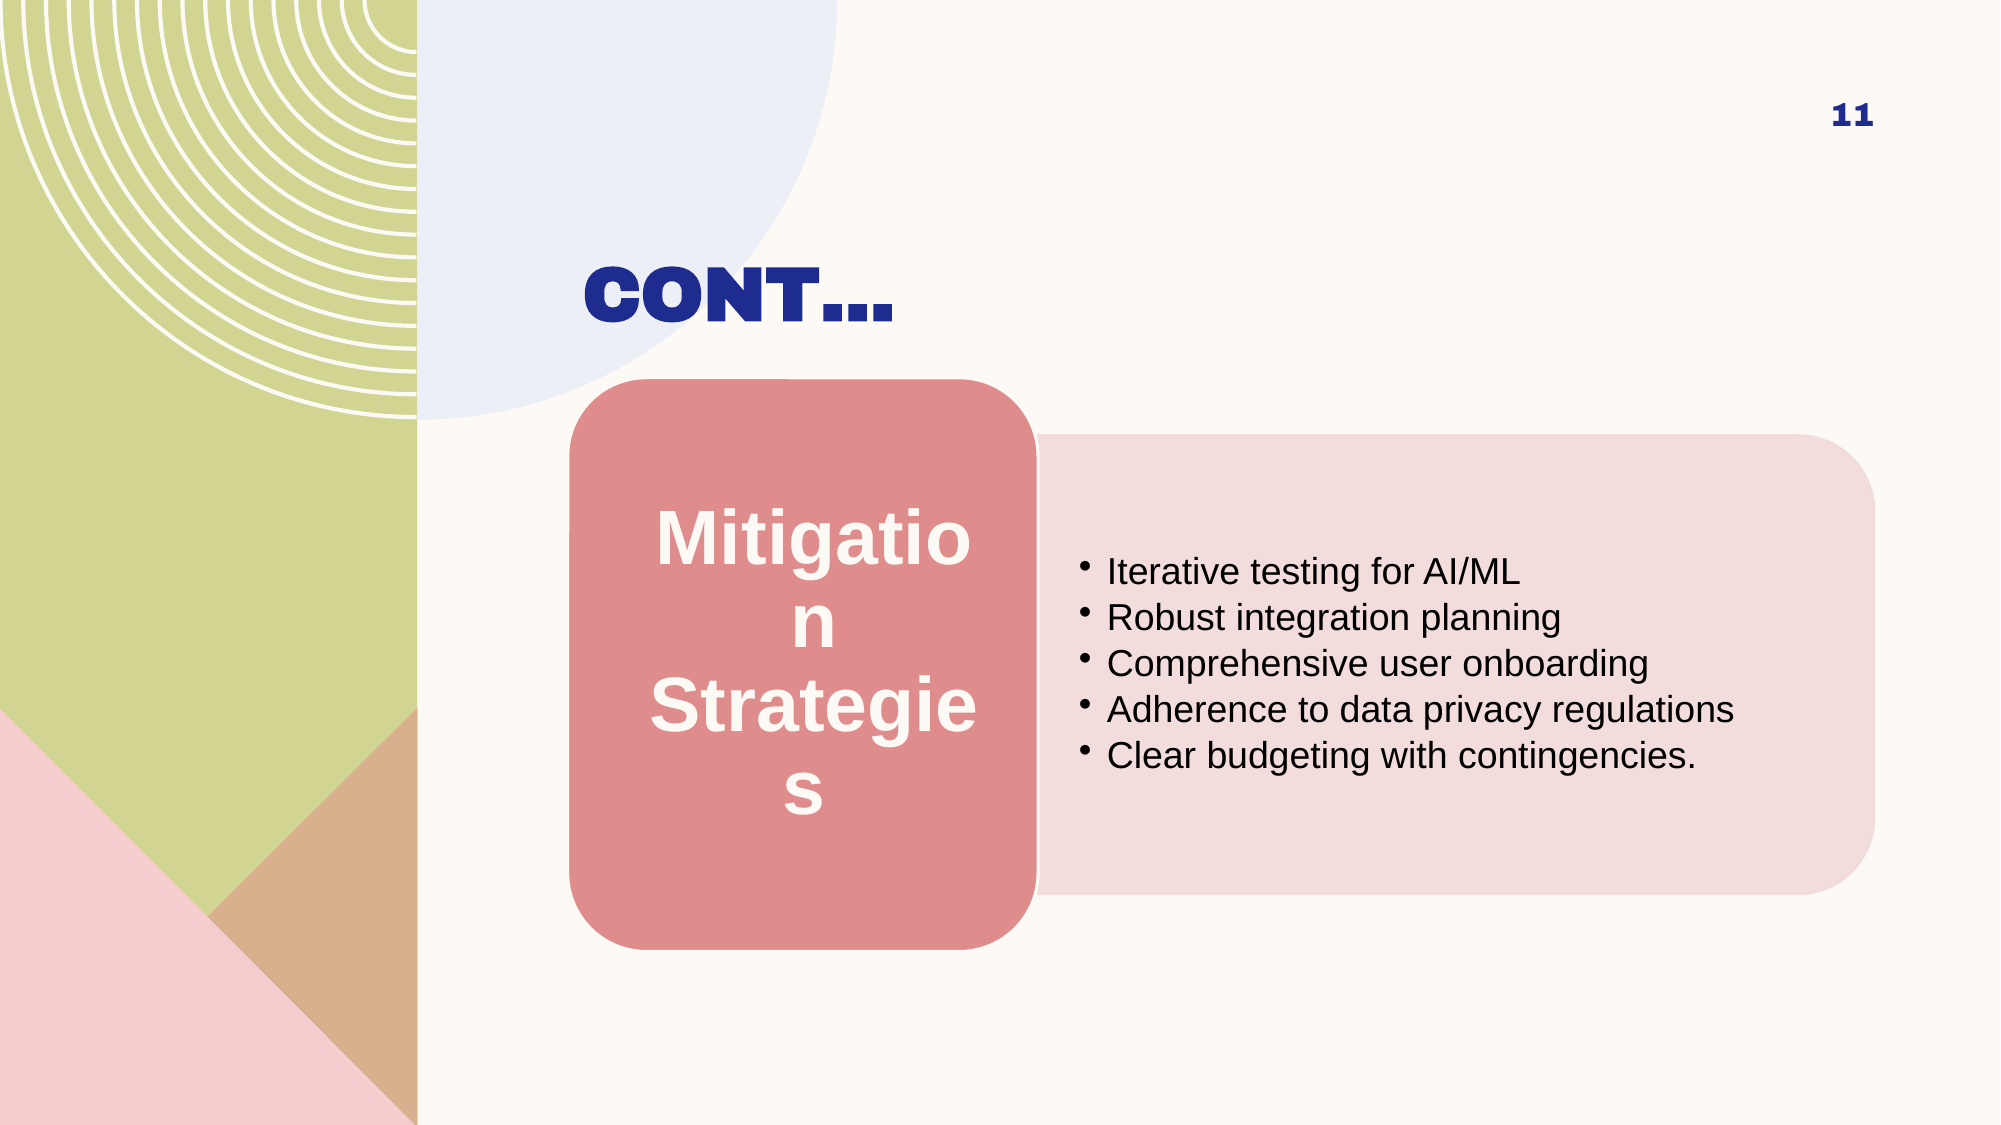

11
# Cont…
Iterative testing for AI/ML
Robust integration planning
Comprehensive user onboarding
Adherence to data privacy regulations
Clear budgeting with contingencies.
Mitigation Strategies